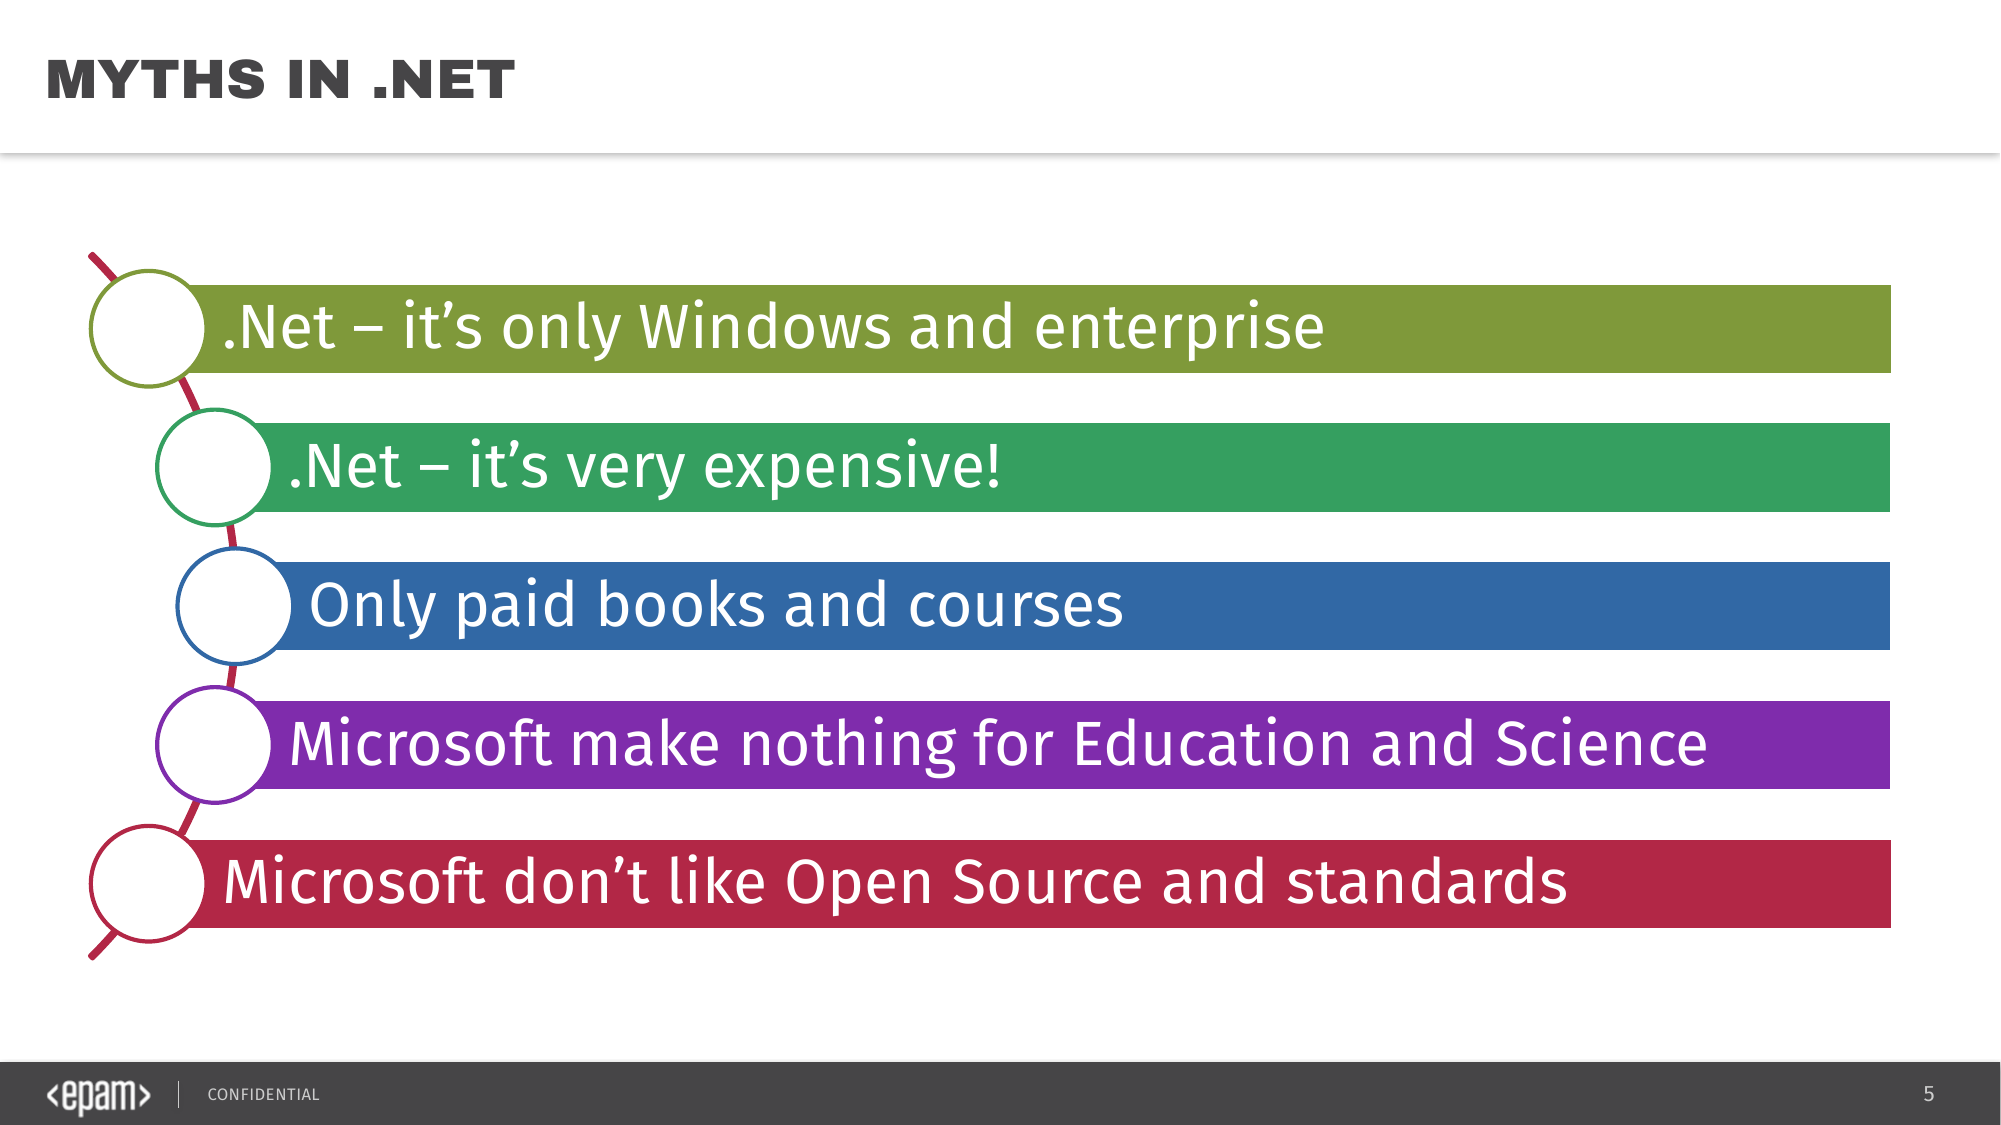

Myths in .Net
.Net – it’s only Windows and enterprise
.Net – it’s very expensive!
Only paid books and courses
Microsoft make nothing for Education and Science
Microsoft don’t like Open Source and standards